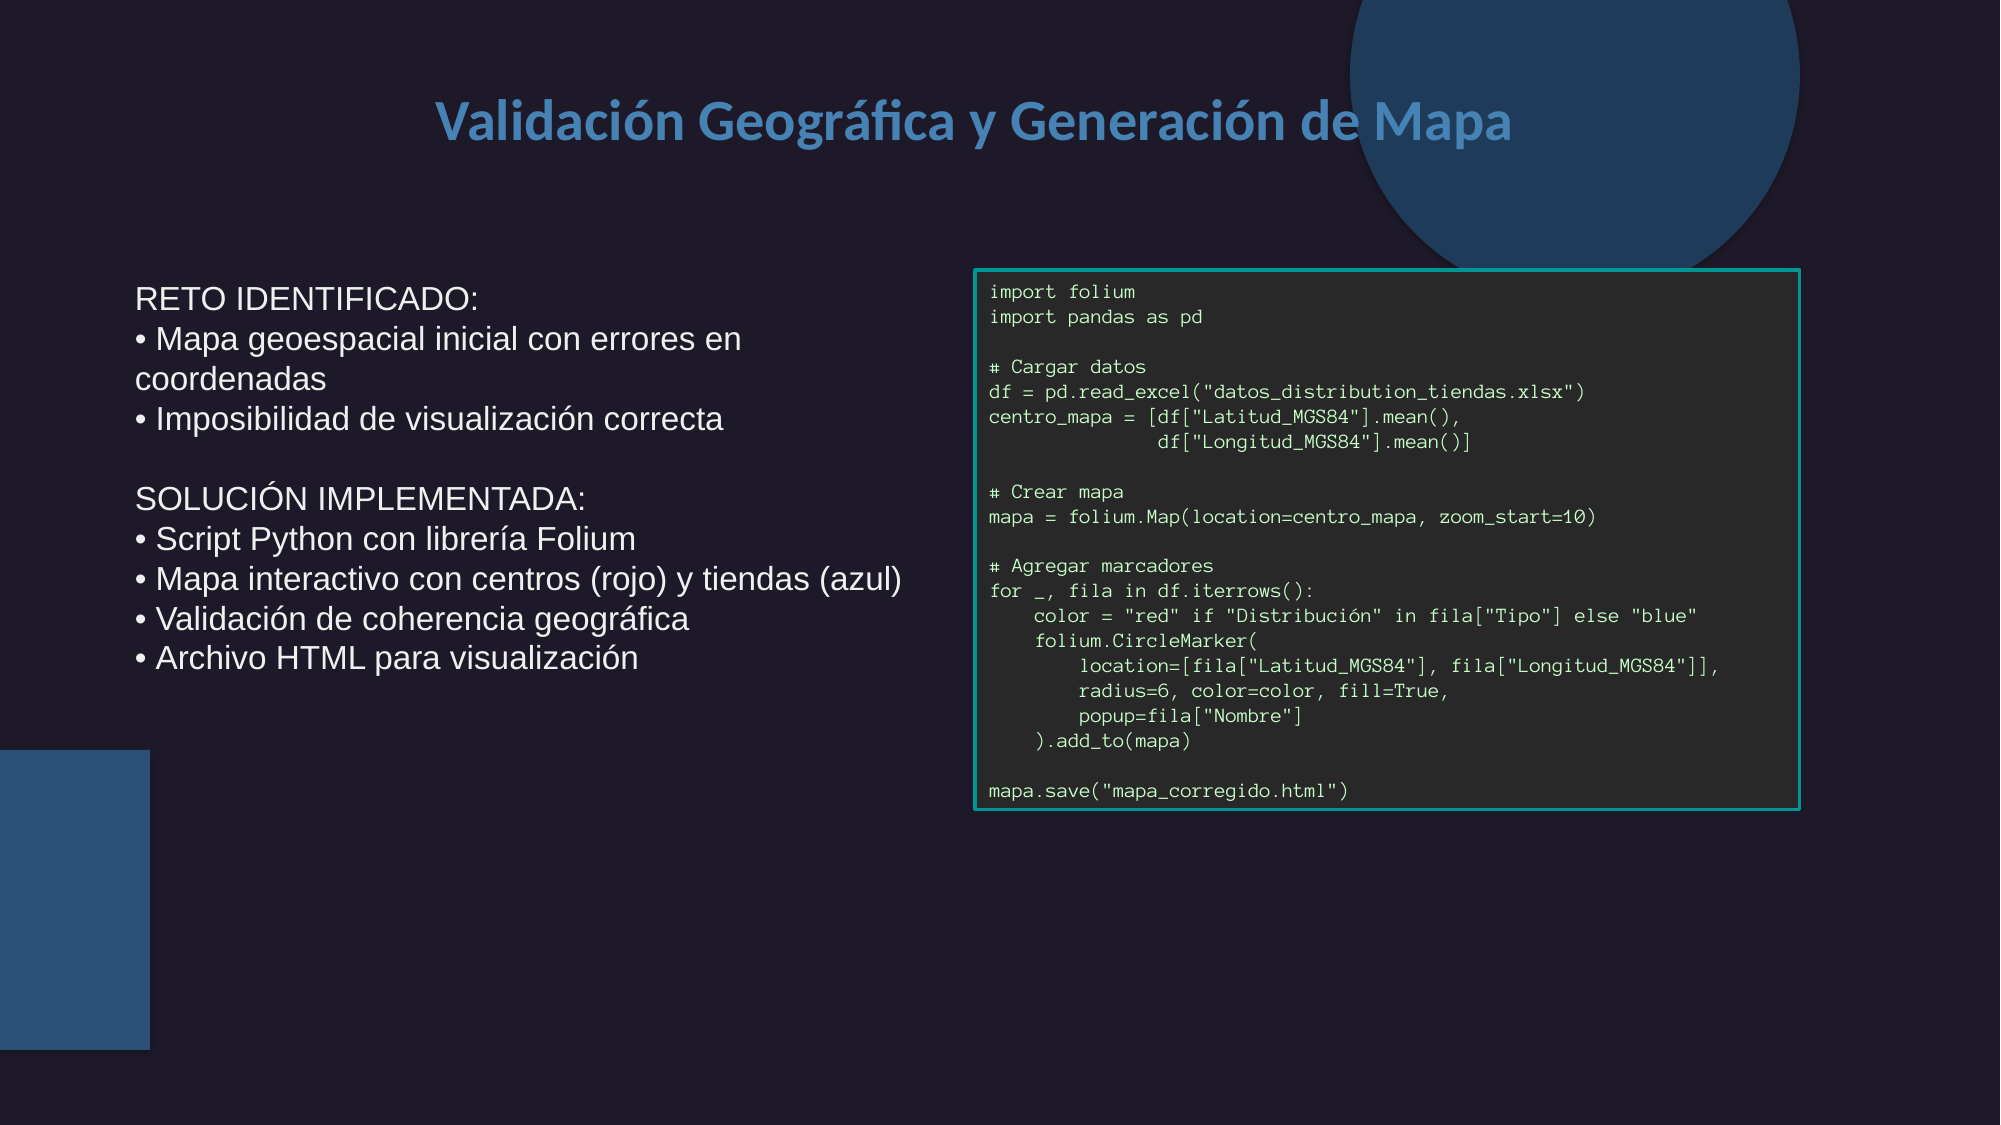

Validación Geográfica y Generación de Mapa
RETO IDENTIFICADO:
• Mapa geoespacial inicial con errores en coordenadas
• Imposibilidad de visualización correcta

SOLUCIÓN IMPLEMENTADA:
• Script Python con librería Folium
• Mapa interactivo con centros (rojo) y tiendas (azul)
• Validación de coherencia geográfica
• Archivo HTML para visualización
import folium
import pandas as pd

# Cargar datos
df = pd.read_excel("datos_distribution_tiendas.xlsx")
centro_mapa = [df["Latitud_MGS84"].mean(),
               df["Longitud_MGS84"].mean()]

# Crear mapa
mapa = folium.Map(location=centro_mapa, zoom_start=10)

# Agregar marcadores
for _, fila in df.iterrows():
    color = "red" if "Distribución" in fila["Tipo"] else "blue"
    folium.CircleMarker(
        location=[fila["Latitud_MGS84"], fila["Longitud_MGS84"]],
        radius=6, color=color, fill=True,
        popup=fila["Nombre"]
    ).add_to(mapa)

mapa.save("mapa_corregido.html")